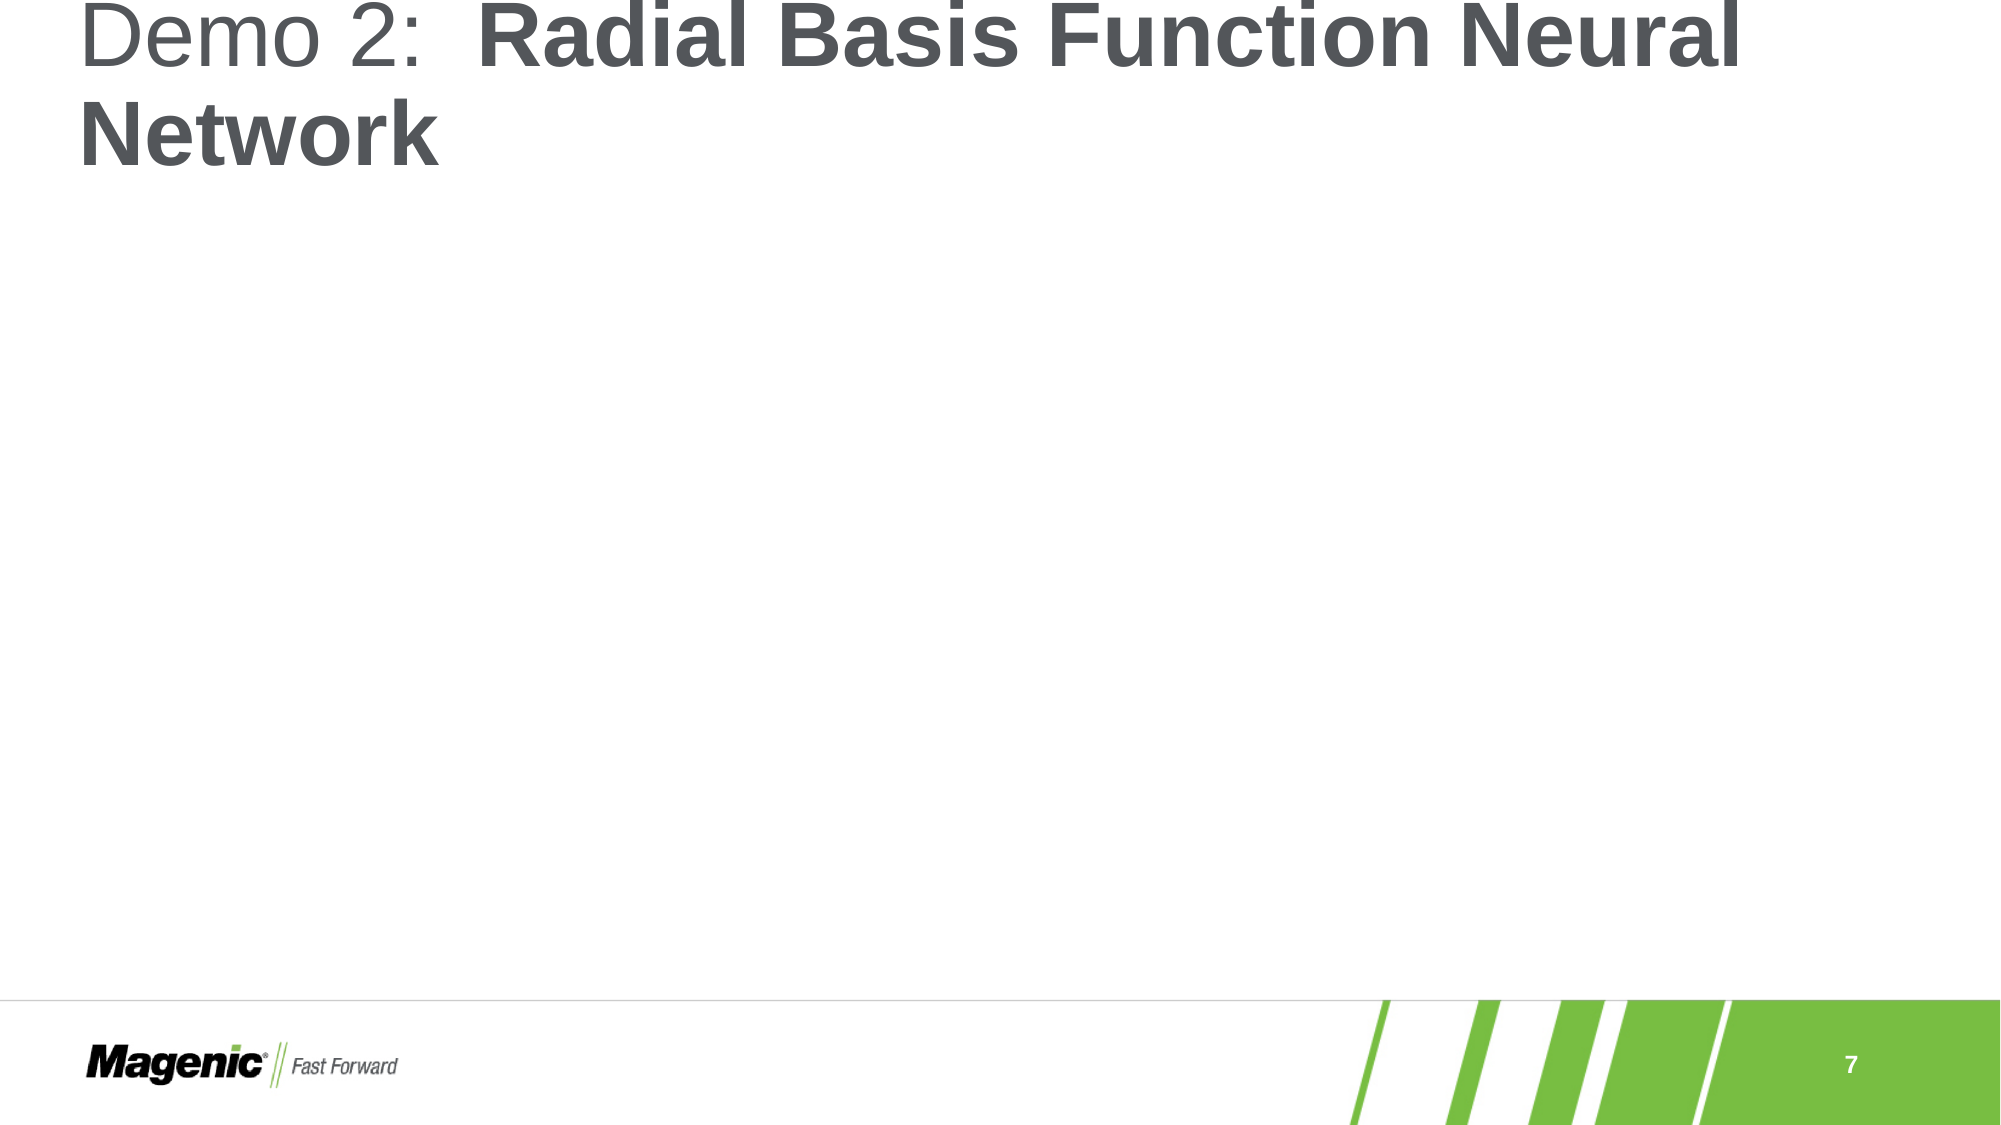

# Demo 2:  Radial Basis Function Neural Network